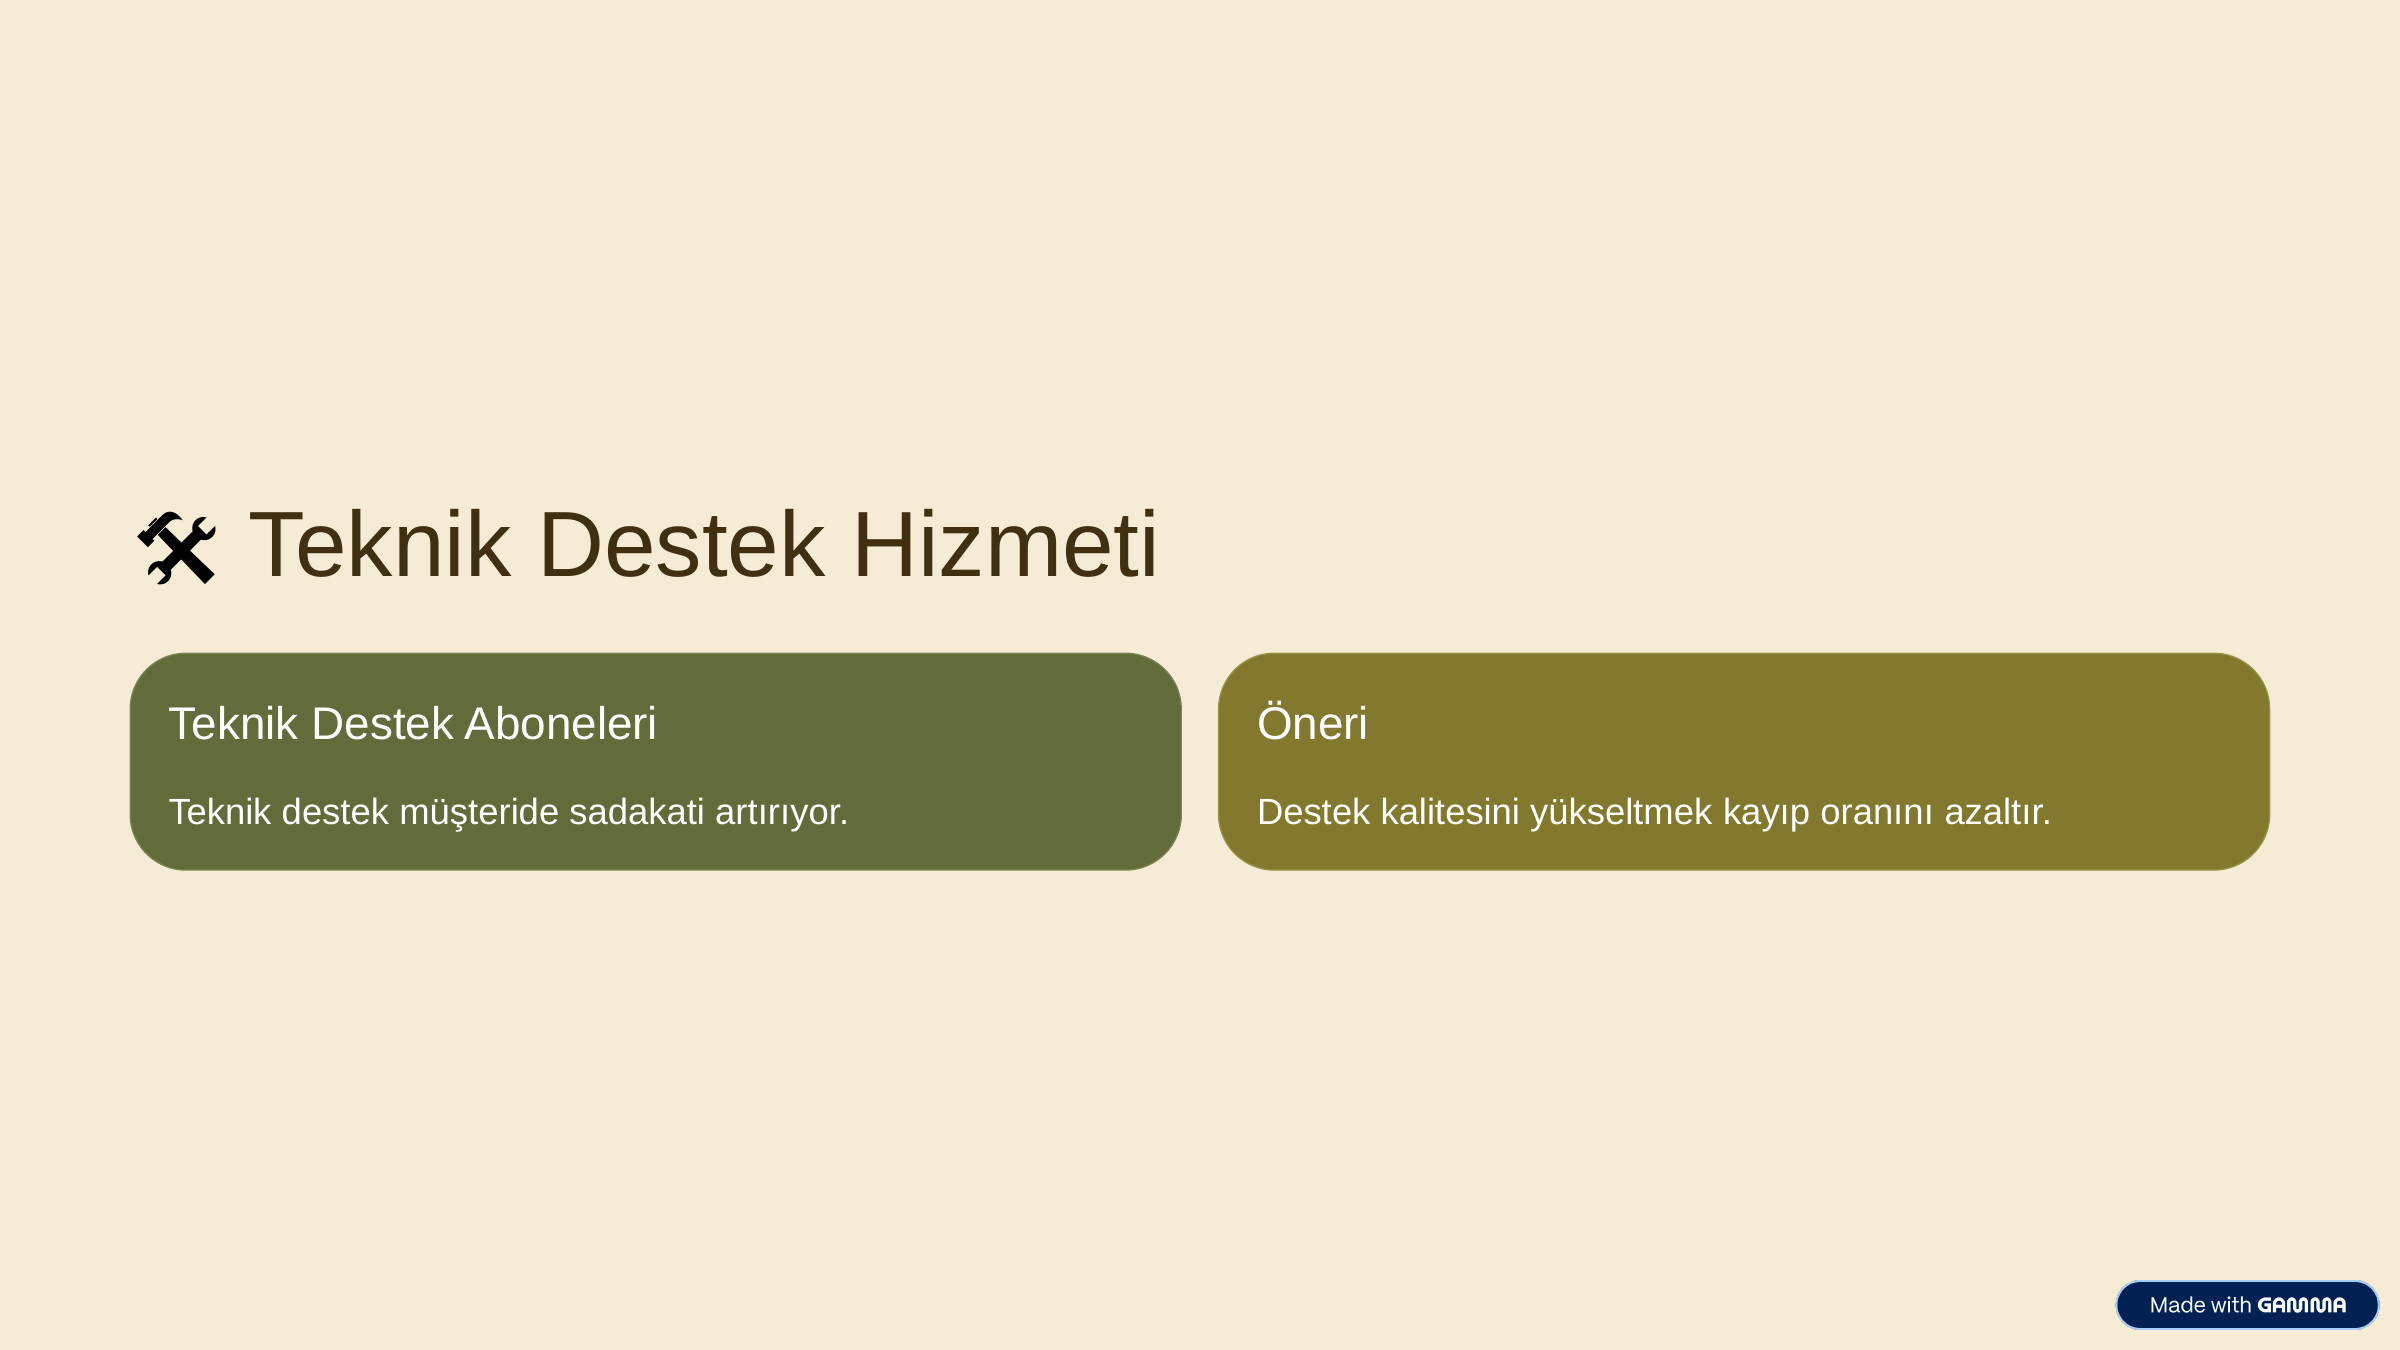

🛠️ Teknik Destek Hizmeti

Teknik Destek Aboneleri
Öneri
Teknik destek müşteride sadakati artırıyor.
Destek kalitesini yükseltmek kayıp oranını azaltır.